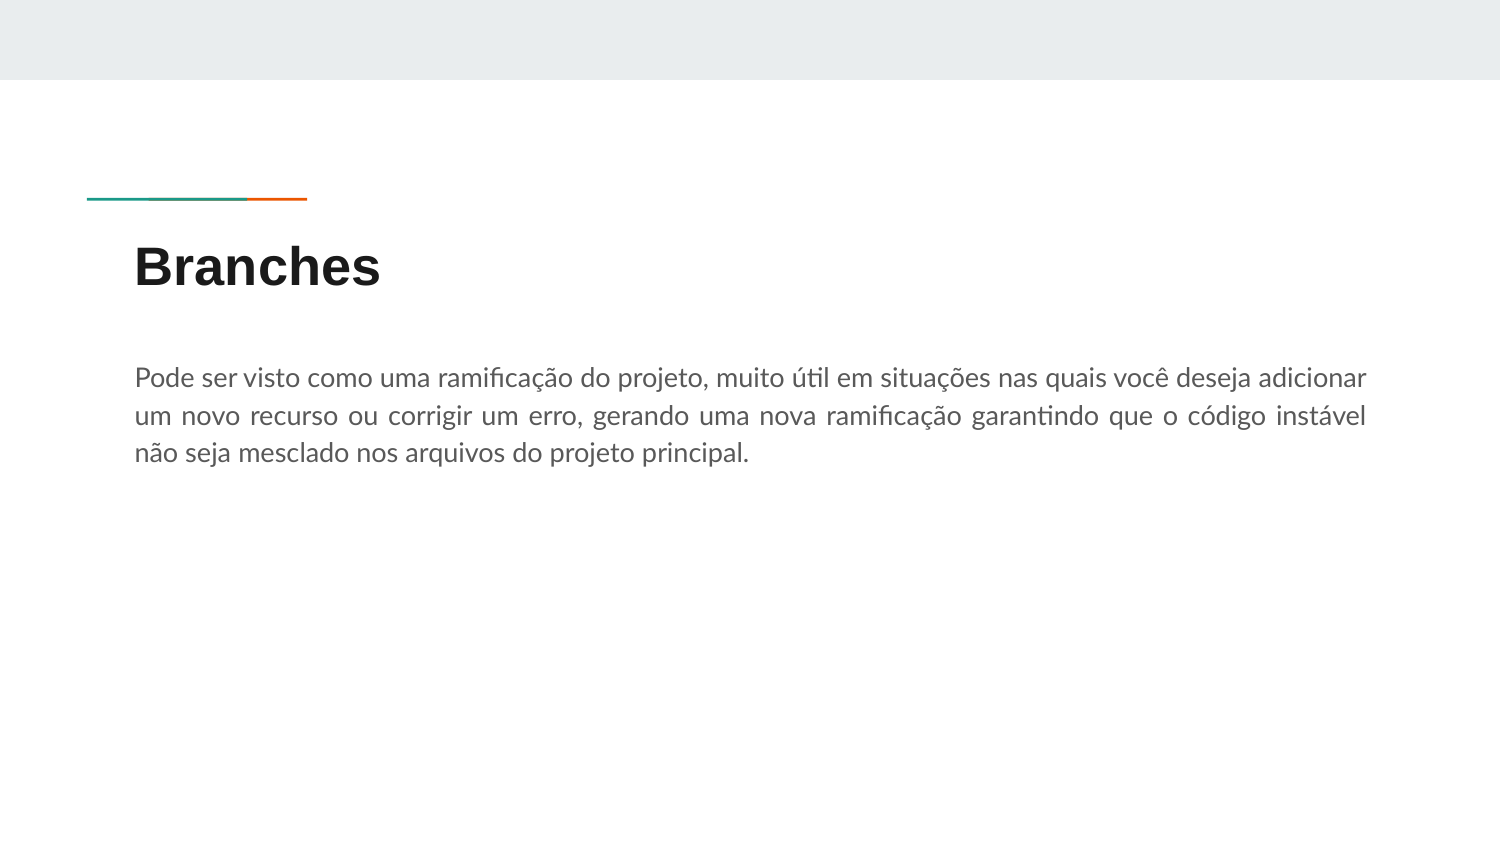

# Branches
Pode ser visto como uma ramificação do projeto, muito útil em situações nas quais você deseja adicionar um novo recurso ou corrigir um erro, gerando uma nova ramificação garantindo que o código instável não seja mesclado nos arquivos do projeto principal.